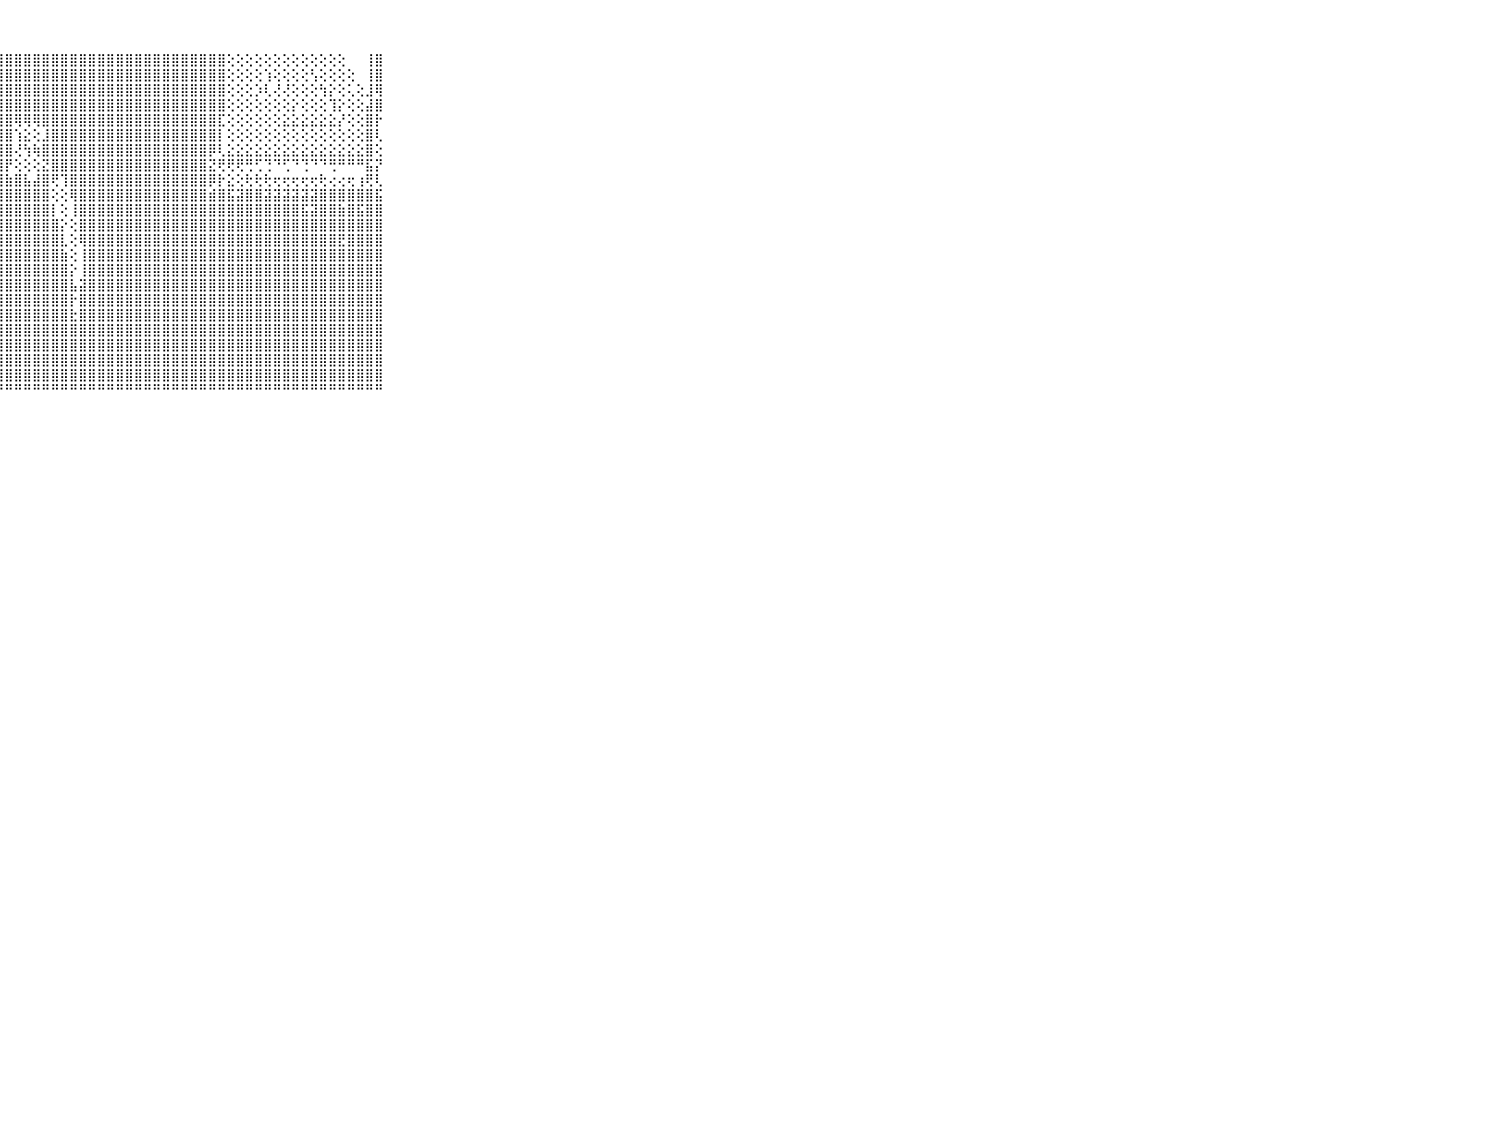

⠀⠀⠀⠀⠀⠀⠀⠀⠀⠀⠀⠀⠑⠑⠑⠑⢕⠀⠀⣹⣿⣿⣿⣿⣿⣿⣿⣿⣿⣿⣿⣿⣿⣿⣿⣿⣿⣿⣿⣿⣿⣿⣿⣿⣿⣿⣿⣿⣿⣿⣿⣿⢕⢕⢕⢕⢕⢕⢕⢕⢕⢕⢕⢕⢕⠀⠀⢸⣿⠀⠀⠀⠀⠀⠀⠀⠀⠀⠀⠀⠀
⠀⠀⠀⠀⠀⠀⠀⠀⠀⠀⠀⠀⠀⠀⠀⠀⢁⢔⢔⢸⣿⣿⣿⣿⣿⣿⣿⣿⣿⣿⣿⣿⣿⣿⣿⣿⣿⣿⣿⣿⣿⣿⣿⣿⣿⣿⣿⣿⣿⣿⣿⣿⢕⢕⢕⢕⢱⢕⢕⢕⢕⢣⢕⢕⢕⢕⠀⢸⣿⠀⠀⠀⠀⠀⠀⠀⠀⠀⠀⠀⠀
⠀⠀⠀⠀⠀⠀⠀⠀⠀⠀⠀⠀⠀⠀⠀⠀⢕⢕⠀⢸⣿⣿⣿⣿⣿⣿⣿⣿⣿⣿⣿⣿⣿⣿⣿⣿⣿⣿⣿⣿⣿⣿⣿⣿⣿⣿⣿⣿⣿⣿⣿⣿⢕⢕⢕⡱⢇⢜⢜⢕⢕⢕⢳⡕⢕⢅⢕⣸⢿⠀⠀⠀⠀⠀⠀⠀⠀⠀⠀⠀⠀
⠀⠀⠀⠀⠀⠀⠀⠀⠀⠀⠀⠀⠄⠀⠀⠀⢕⠕⠀⢸⣿⣿⣿⣿⣿⣿⣿⣿⣿⣿⣿⣿⣿⣿⣿⣿⣿⣿⣿⣿⣿⣿⣿⣿⣿⣿⣿⣿⣿⣿⣿⣿⢕⢕⢕⢕⢕⢕⢕⡕⢕⢕⢕⢹⡕⢕⢕⣼⣿⠀⠀⠀⠀⠀⠀⠀⠀⠀⠀⠀⠀
⠀⠀⠀⠀⠀⠀⠀⠀⠀⠀⠀⢔⢔⢔⢔⢕⢕⢅⠔⢸⣿⣿⣿⣿⣿⣿⣿⣿⣿⢿⢿⢿⣿⣿⣿⣿⣿⣿⣿⣿⣿⣿⣿⣿⣿⣿⣿⣿⣿⣿⣿⣏⢕⢕⢕⢕⢕⢕⣕⣕⣕⣕⣕⣕⡜⢕⢕⣿⡗⠀⠀⠀⠀⠀⠀⠀⠀⠀⠀⠀⠀
⠀⠀⠀⠀⠀⠀⠀⠀⠀⠀⠀⠱⢕⢕⢕⢱⢕⢕⢔⢸⣿⣿⣿⣿⣿⣿⣿⣿⣿⢱⣕⢕⣸⣿⣿⣿⣿⣿⣿⣿⣿⣿⣿⣿⣿⣿⣿⣿⣿⣿⣿⡇⢕⢕⢕⢕⢕⢕⢕⢕⢕⢕⢕⢕⢕⢕⢕⣿⢇⠀⠀⠀⠀⠀⠀⠀⠀⠀⠀⠀⠀
⠀⠀⠀⠀⠀⠀⠀⠀⠀⠀⠀⢔⢔⢔⢕⢕⢕⢕⢕⢸⣿⣿⣿⣿⣿⣿⣿⣿⣿⢜⢳⢷⣿⣿⣿⣿⣿⣿⣿⣿⣿⣿⣿⣿⣿⣿⣿⣿⣿⣿⡿⢇⣕⣕⣕⣕⣕⣕⣕⣕⣕⣕⣕⣕⣕⣕⣕⣿⢕⠀⠀⠀⠀⠀⠀⠀⠀⠀⠀⠀⠀
⠀⠀⠀⠀⠀⠀⠀⠀⠀⠀⠀⢕⢕⢕⢕⢕⡕⢕⢕⢸⣿⣿⣿⣿⣿⣿⢿⣿⡟⢕⢕⢕⣝⣿⣿⣿⣿⣿⣿⣿⣿⣿⣿⣿⣿⣿⣿⣿⣿⣿⣝⢟⢟⢟⢛⢋⢙⠙⢋⠙⢙⠙⠙⢛⠛⠛⠛⣯⡝⠀⠀⠀⠀⠀⠀⠀⠀⠀⠀⠀⠀
⠀⠀⠀⠀⠀⠀⠀⠀⠀⠀⠀⢕⢕⡕⢕⢕⡟⢇⢕⢸⣿⣿⣿⣿⣿⣿⣿⣿⣷⣿⣧⣼⣿⢟⢹⣿⣿⣿⣿⣿⣿⣿⣿⣿⣿⣿⣿⣿⣿⣿⡿⡗⣕⢕⢗⢗⢗⢖⢖⢖⢖⢖⢗⢔⢔⢖⢰⢟⢇⠀⠀⠀⠀⠀⠀⠀⠀⠀⠀⠀⠀
⠀⠀⠀⠀⠀⠀⠀⠀⠀⠀⠀⢕⢕⢕⢕⢕⡯⢕⢕⢱⣿⣿⣿⣿⣿⣿⣿⣿⣿⣿⣿⣿⣿⢕⢕⢿⣿⣿⣿⣿⣿⣿⣿⣿⣿⣿⣿⣿⣿⣿⣾⣿⣯⣽⣿⣿⣽⣽⣽⣽⣽⣽⣿⣿⣿⣿⣿⣿⣯⠀⠀⠀⠀⠀⠀⠀⠀⠀⠀⠀⠀
⠀⠀⠀⠀⠀⠀⠀⠀⠀⠀⠀⢔⢕⢕⢔⢖⢗⢇⢇⢕⣿⣿⣿⣿⣿⣿⣿⣿⣿⣿⣿⣿⣿⡇⢕⢸⣿⣿⣿⣿⣿⣿⣿⣿⣿⣿⣿⣿⣿⣿⣿⣿⣿⣿⣿⣿⣿⣿⣿⣿⣯⣽⣿⣿⣷⣿⣯⣿⣿⠀⠀⠀⠀⠀⠀⠀⠀⠀⠀⠀⠀
⠀⠀⠀⠀⠀⠀⠀⠀⠀⠀⠀⠕⢕⠕⢕⢕⢕⢕⢕⢕⣿⣿⣿⣿⣿⣿⣿⣿⣿⣿⣿⣿⣿⣿⡕⢕⣿⣿⣿⣿⣿⣿⣿⣿⣿⣿⣿⣿⣿⣿⣿⣿⣿⣿⣿⣿⣿⣿⣿⣿⣿⣿⣿⣿⣿⣿⣿⣿⣿⠀⠀⠀⠀⠀⠀⠀⠀⠀⠀⠀⠀
⠀⠀⠀⠀⠀⠀⠀⠀⠀⠀⠀⢔⢕⢕⢕⢕⡇⢕⢕⢕⣿⣿⣿⣿⣿⣿⣿⣿⣿⣿⣿⣿⣿⣿⣇⢕⢿⣿⣿⣿⣿⣿⣿⣿⣿⣿⣿⣿⣿⣿⣿⣿⣿⣿⣿⣿⣿⣿⣿⣿⣿⣿⣿⣿⣟⣿⣿⣿⣿⠀⠀⠀⠀⠀⠀⠀⠀⠀⠀⠀⠀
⠀⠀⠀⠀⠀⠀⠀⠀⠀⠀⠀⢕⢕⢕⢕⢕⡇⢕⢕⢕⣿⣿⣿⣿⣿⣿⣿⣿⣿⣿⣿⣿⣿⣿⣷⢕⢸⣿⣿⣿⣿⣿⣿⣿⣿⣿⣿⣿⣿⣿⣿⣿⣿⣿⣿⣿⣿⣿⣿⣿⣿⣿⣿⣿⣿⣿⣿⣿⣿⠀⠀⠀⠀⠀⠀⠀⠀⠀⠀⠀⠀
⠀⠀⠀⠀⠀⠀⠀⠀⠀⠀⠀⢕⢕⢕⢕⢕⡧⢕⢕⢕⣿⣿⣿⣿⣿⣷⣿⣿⣿⣿⣿⣿⣿⣿⣿⡕⢸⣿⣿⣿⣿⣿⣿⣿⣿⣿⣿⣿⣿⣿⣿⣿⣿⣿⣿⣿⣿⣿⣿⣿⣿⣿⣿⣿⣿⣿⣿⣿⣿⠀⠀⠀⠀⠀⠀⠀⠀⠀⠀⠀⠀
⠀⠀⠀⠀⠀⠀⠀⠀⠀⠀⠀⠕⢕⣕⣕⣕⡿⢕⢕⢱⣟⣿⣿⣿⣿⣿⣿⣿⣿⣿⣿⣿⣿⣿⣿⣧⣽⣿⣿⣿⣿⣿⣿⣿⣿⣿⣿⣿⣿⣿⣿⣿⣿⣿⣿⣿⣿⣿⣿⣿⣿⣿⣿⣿⣿⣿⣿⣿⣿⠀⠀⠀⠀⠀⠀⠀⠀⠀⠀⠀⠀
⠀⠀⠀⠀⠀⠀⠀⠀⠀⠀⠀⣿⢝⢝⣕⢱⢟⢳⢱⣿⣿⣿⣿⣿⣿⣿⣿⣿⣿⣿⣿⣿⣿⣿⣿⡗⣿⣿⣿⣿⣿⣿⣿⣿⣿⣿⣿⣿⣿⣿⣿⣿⣿⣿⣿⣿⣿⣿⣿⣿⣿⣿⣿⣿⣿⣿⣿⣿⣿⠀⠀⠀⠀⠀⠀⠀⠀⠀⠀⠀⠀
⠀⠀⠀⠀⠀⠀⠀⠀⠀⠀⠀⢝⢕⢝⢕⢕⡕⢇⣿⣽⣿⣿⣿⣿⣿⣿⣿⣿⣿⣿⣿⣿⣿⣿⣿⣗⣿⣿⣿⣿⣿⣿⣿⣿⣿⣿⣿⣿⣿⣿⣿⣿⣿⣿⣿⣿⣿⣿⣿⣿⣿⣿⣿⣿⣿⣿⣿⣿⣿⠀⠀⠀⠀⠀⠀⠀⠀⠀⠀⠀⠀
⠀⠀⠀⠀⠀⠀⠀⠀⠀⠀⠀⢕⢵⢇⢱⢕⣇⢜⢜⢹⣿⣿⣿⣿⣿⣿⣿⣿⣿⣿⣿⣿⣿⣿⣿⣿⣿⣿⣿⣿⣿⣿⣿⣿⣿⣿⣿⣿⣿⣿⣿⣿⣿⣿⣿⣿⣿⣿⣿⣿⣿⣿⣿⣿⣿⣿⣿⣿⣿⠀⠀⠀⠀⠀⠀⠀⠀⠀⠀⠀⠀
⠀⠀⠀⠀⠀⠀⠀⠀⠀⠀⠀⢕⢞⢝⢜⢕⡇⢕⢜⣸⣿⣿⣿⣿⣿⣿⣿⣿⣿⣿⣿⣿⣿⣿⣿⣿⣿⣿⣿⣿⣿⣿⣿⣿⣿⣿⣿⣿⣿⣿⣿⣿⣿⣿⣿⣿⣿⣿⣿⣿⣿⣿⣿⣿⣿⣿⣿⣿⣿⠀⠀⠀⠀⠀⠀⠀⠀⠀⠀⠀⠀
⠀⠀⠀⠀⠀⠀⠀⠀⠀⠀⠀⢕⢕⢕⢕⢕⡇⢕⢕⣿⣿⣿⣿⣿⣿⣿⣿⣿⣿⣿⣿⣿⣿⣿⣿⣿⣿⣿⣿⣿⣿⣿⣿⣿⣿⣿⣿⣿⣿⣿⣿⣿⣿⣿⣿⣿⣿⣿⣿⣿⣿⣿⣿⣿⣿⣿⣿⣿⣿⠀⠀⠀⠀⠀⠀⠀⠀⠀⠀⠀⠀
⠀⠀⠀⠀⠀⠀⠀⠀⠀⠀⠀⣕⣱⣵⣵⣵⣧⣕⢕⣿⣿⣿⣿⣿⣿⣿⣿⣿⣿⣿⣿⣿⣿⣿⣿⣿⣿⣿⣿⣿⣿⣿⣿⣿⣿⣿⣿⣿⣿⣿⣿⣿⣿⣿⣿⣿⣿⣿⣿⣿⣿⣿⣿⣿⣿⣿⣿⣿⣿⠀⠀⠀⠀⠀⠀⠀⠀⠀⠀⠀⠀
⠀⠀⠀⠀⠀⠀⠀⠀⠀⠀⠀⠛⠛⠛⠛⠛⠃⠃⠓⠛⠛⠛⠛⠛⠛⠛⠛⠛⠛⠛⠛⠛⠛⠛⠛⠛⠛⠛⠛⠛⠛⠛⠛⠛⠛⠛⠛⠛⠛⠛⠛⠛⠛⠛⠛⠛⠛⠛⠛⠛⠛⠛⠛⠛⠛⠛⠛⠛⠛⠀⠀⠀⠀⠀⠀⠀⠀⠀⠀⠀⠀